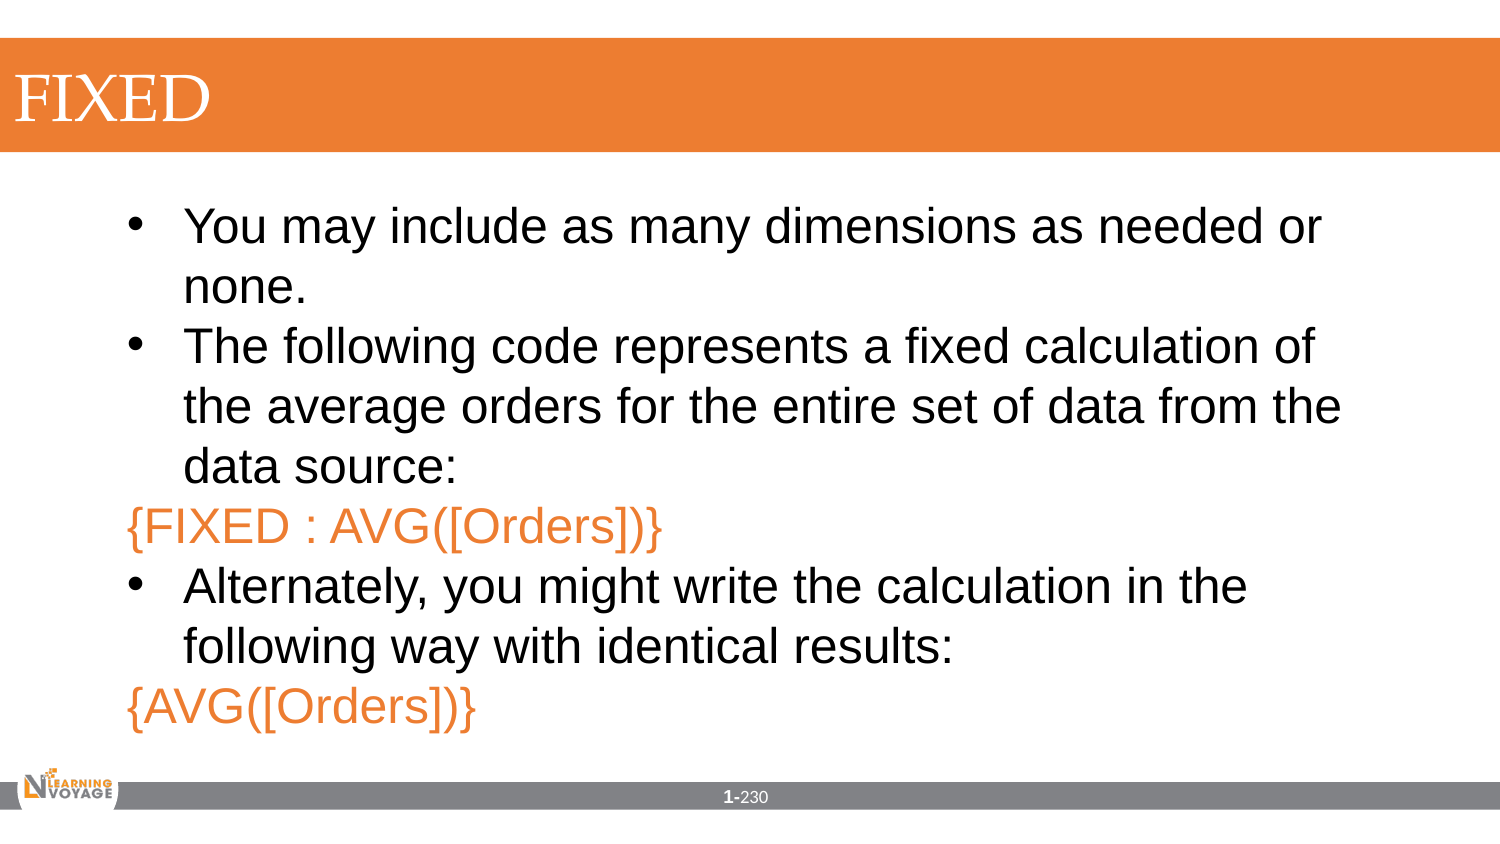

FIXED
You may include as many dimensions as needed or none.
The following code represents a fixed calculation of the average orders for the entire set of data from the data source:
{FIXED : AVG([Orders])}
Alternately, you might write the calculation in the following way with identical results:
{AVG([Orders])}
1-230